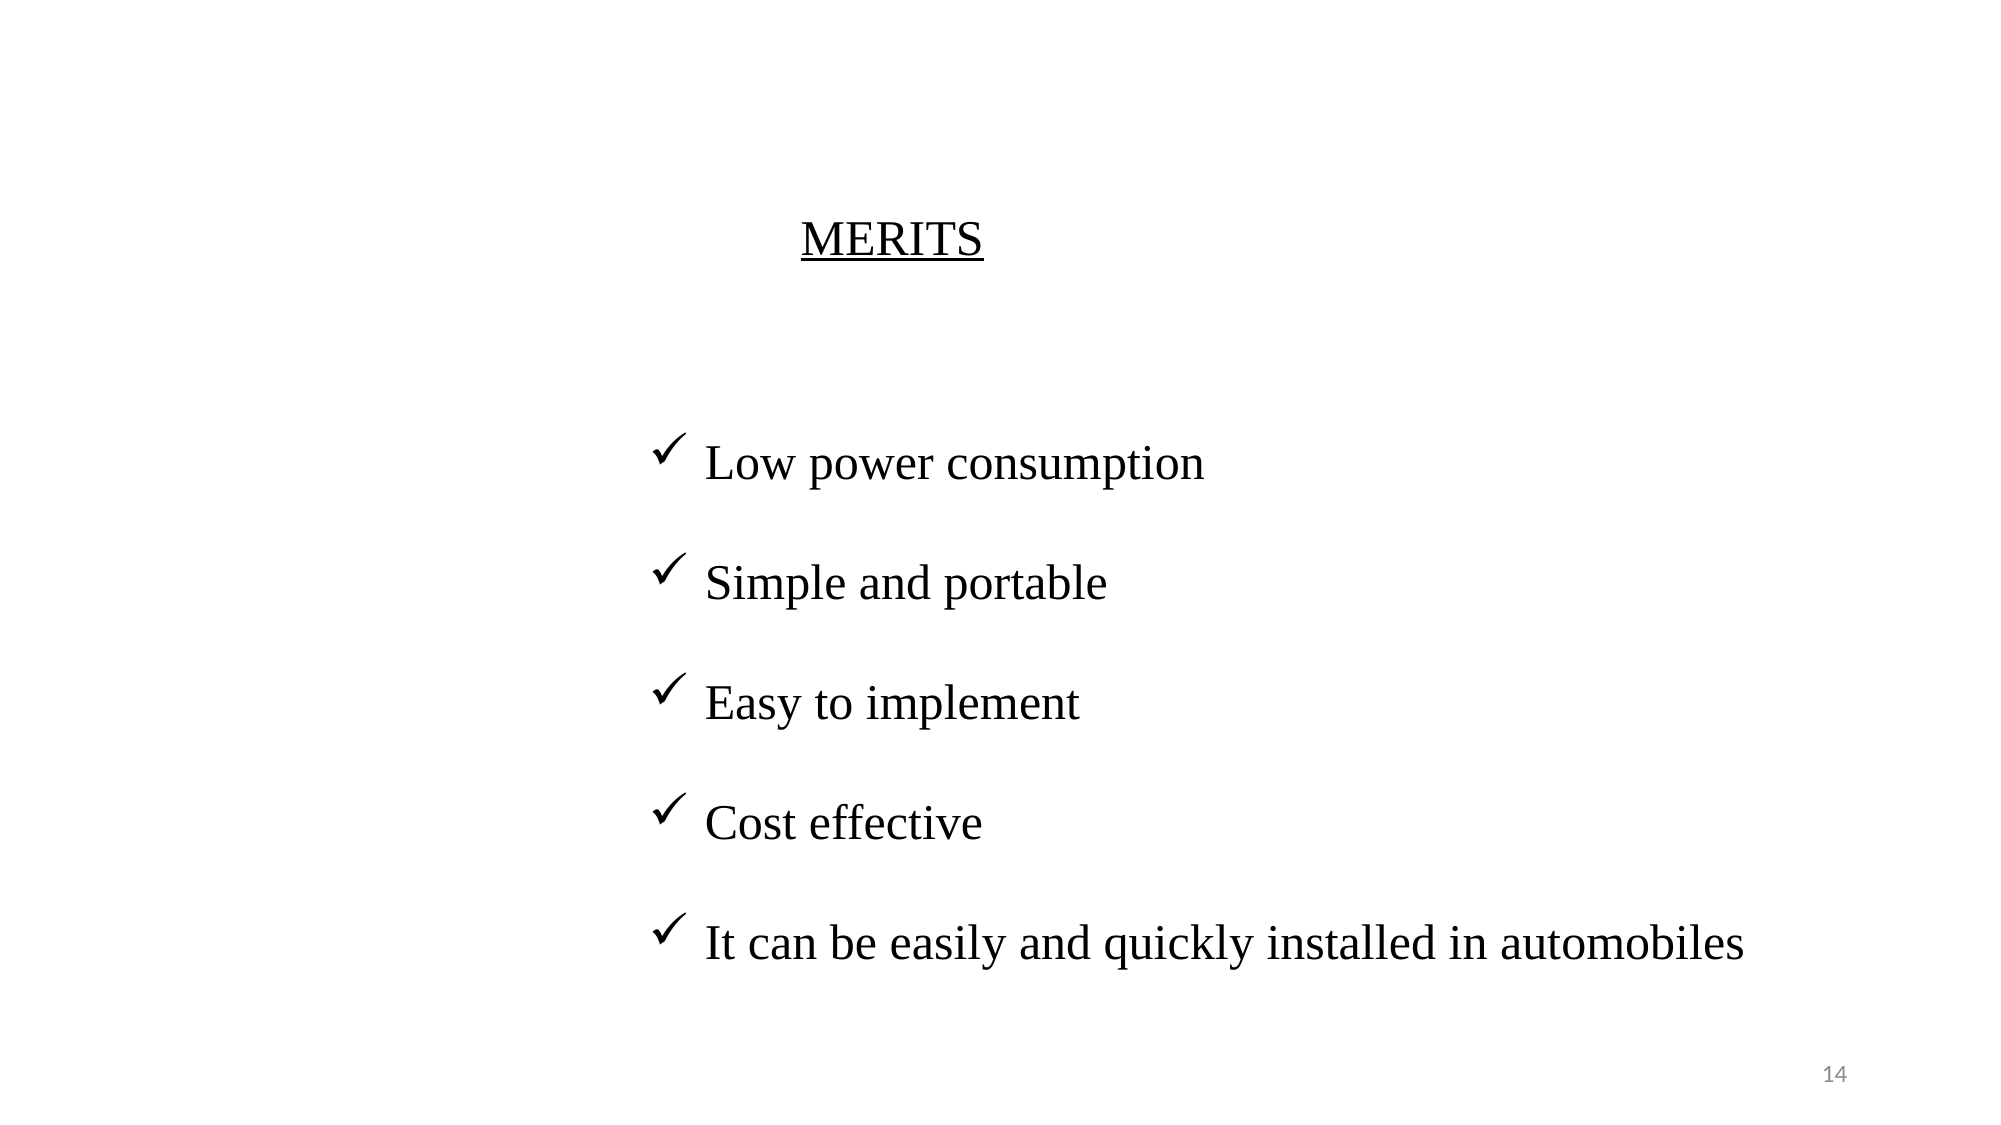

MERITS

Low power consumption

Simple and portable

Easy to implement

Cost effective

It can be easily and quickly installed in automobiles
14